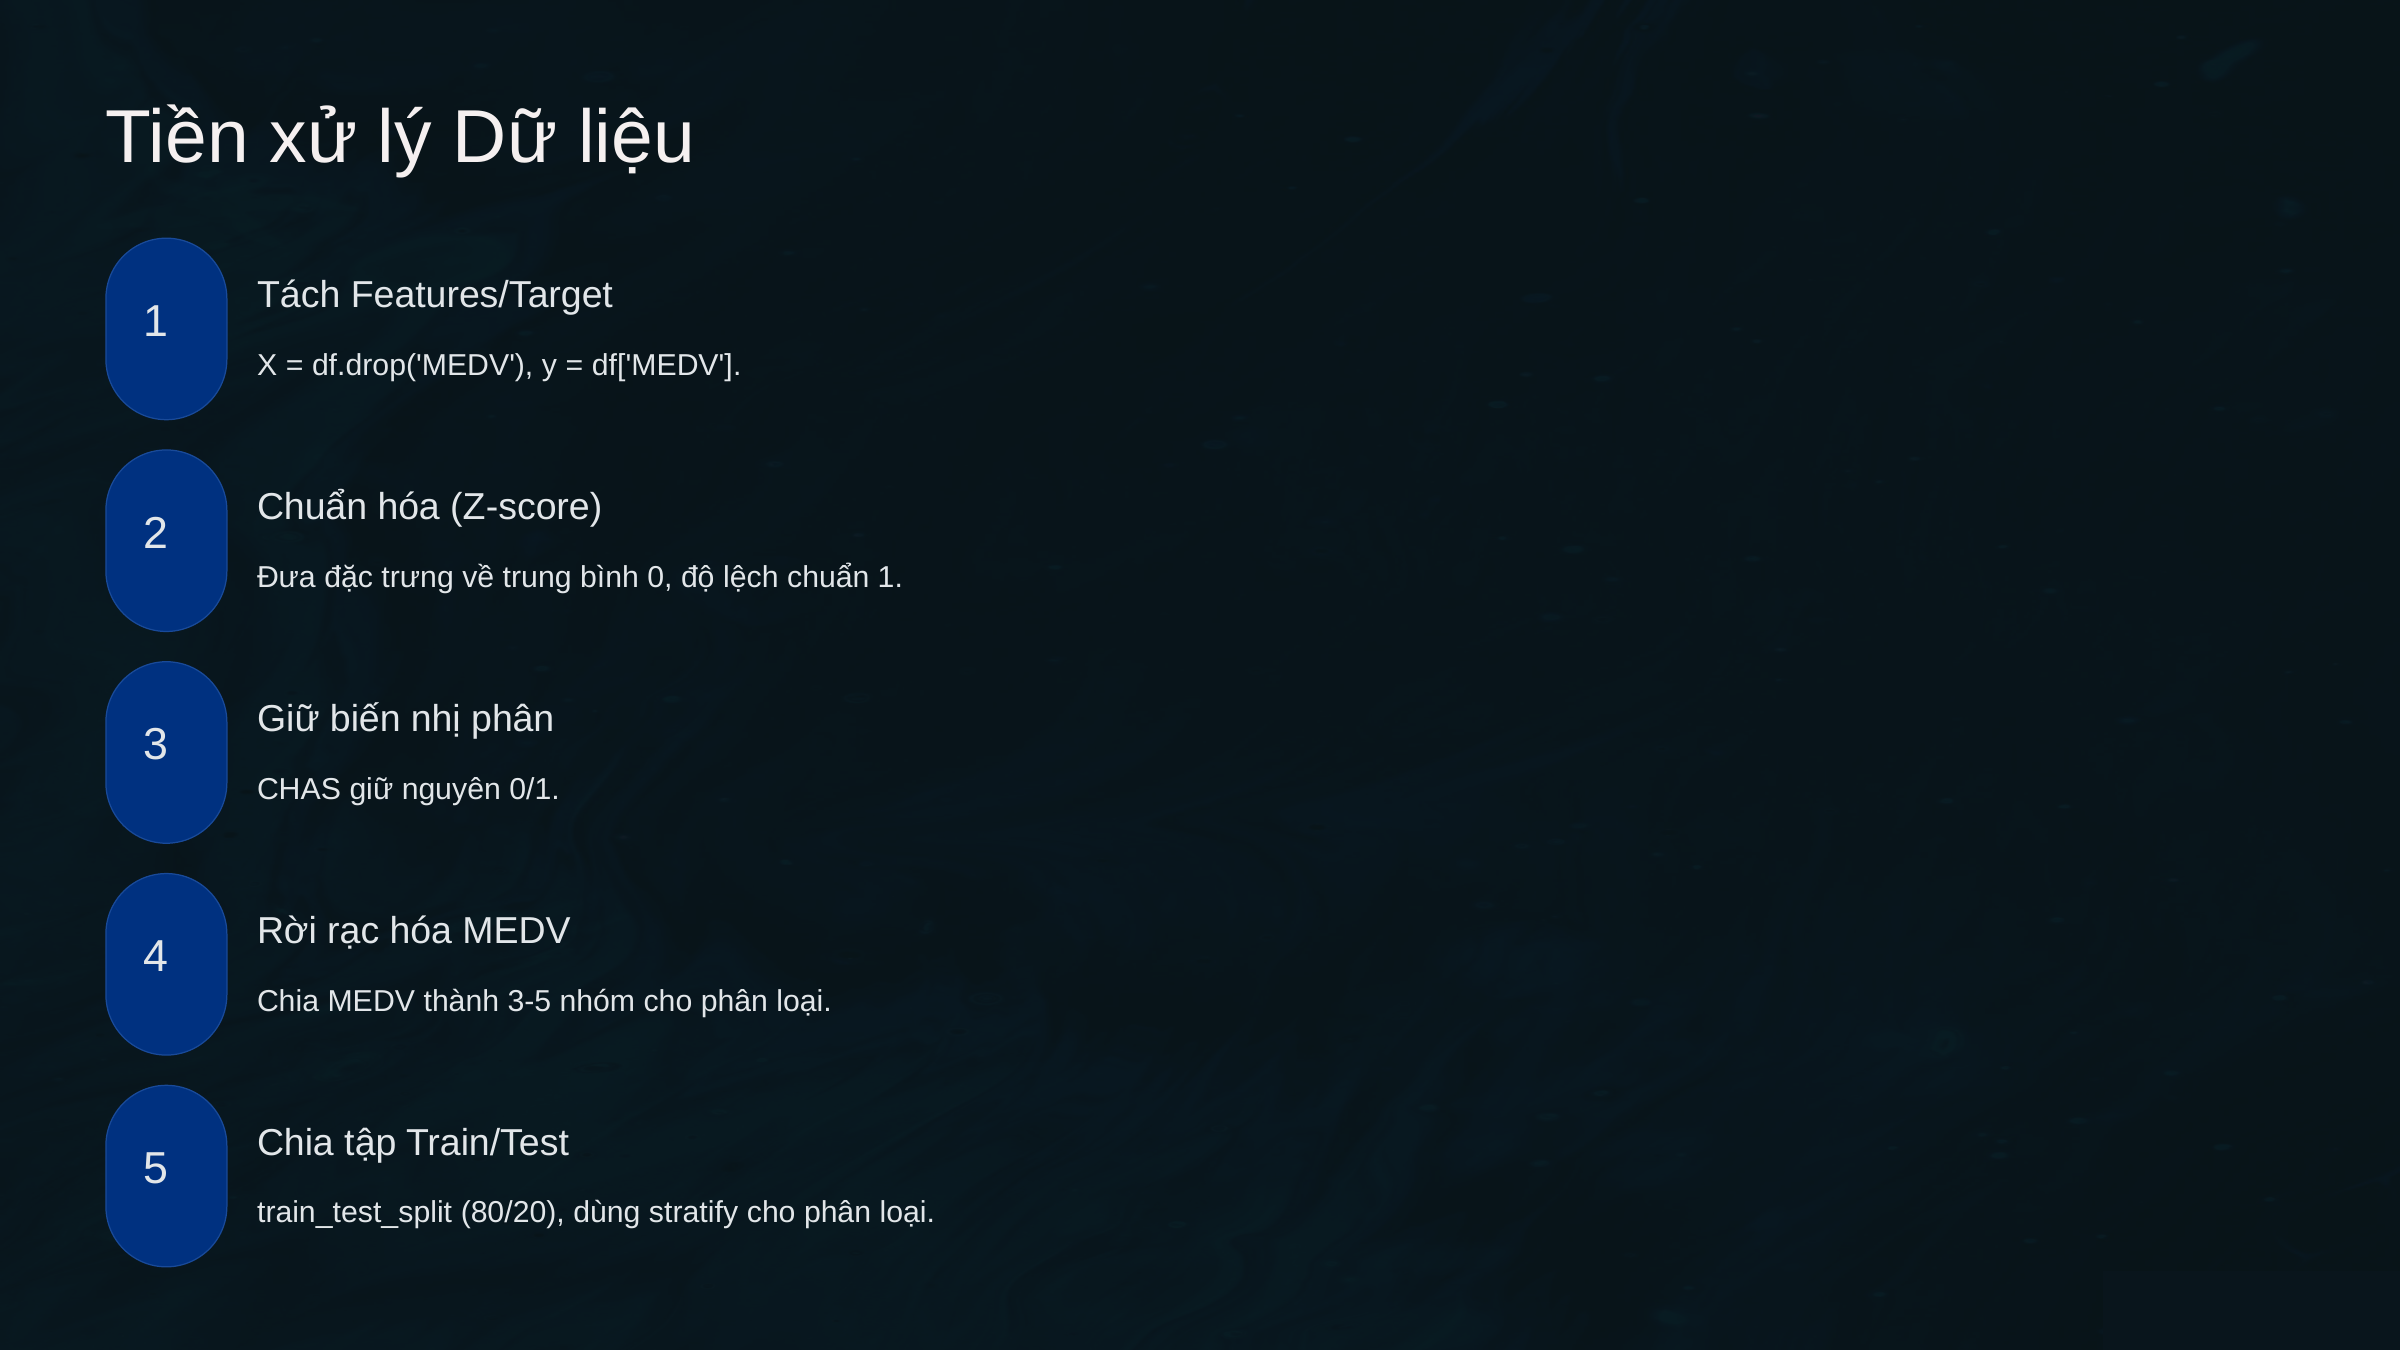

Tiền xử lý Dữ liệu

Tách Features/Target
1
X = df.drop('MEDV'), y = df['MEDV'].

Chuẩn hóa (Z-score)
2
Đưa đặc trưng về trung bình 0, độ lệch chuẩn 1.

Giữ biến nhị phân
3
CHAS giữ nguyên 0/1.

Rời rạc hóa MEDV
4
Chia MEDV thành 3-5 nhóm cho phân loại.

Chia tập Train/Test
5
train_test_split (80/20), dùng stratify cho phân loại.